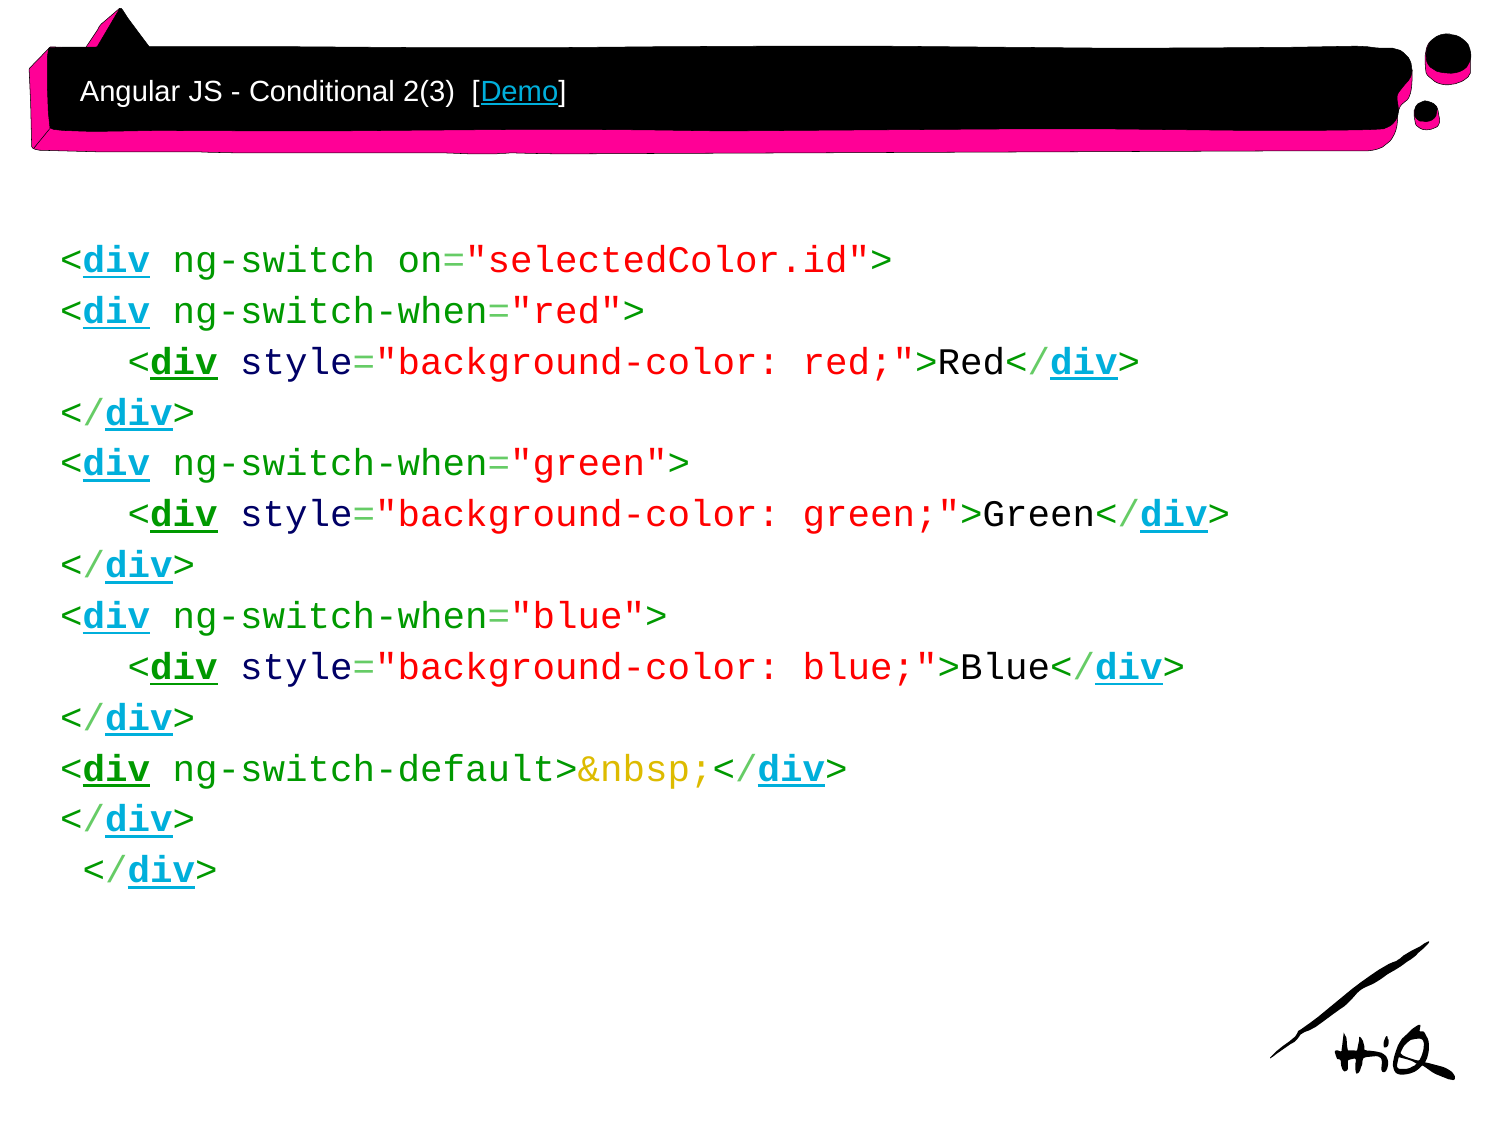

# Angular JS - Conditional 2(3)  [Demo]
<div ng-switch on="selectedColor.id">
<div ng-switch-when="red">
   <div style="background-color: red;">Red</div>
</div>
<div ng-switch-when="green">
   <div style="background-color: green;">Green</div>
</div>
<div ng-switch-when="blue">
   <div style="background-color: blue;">Blue</div>
</div>
<div ng-switch-default>&nbsp;</div>
</div>
 </div>